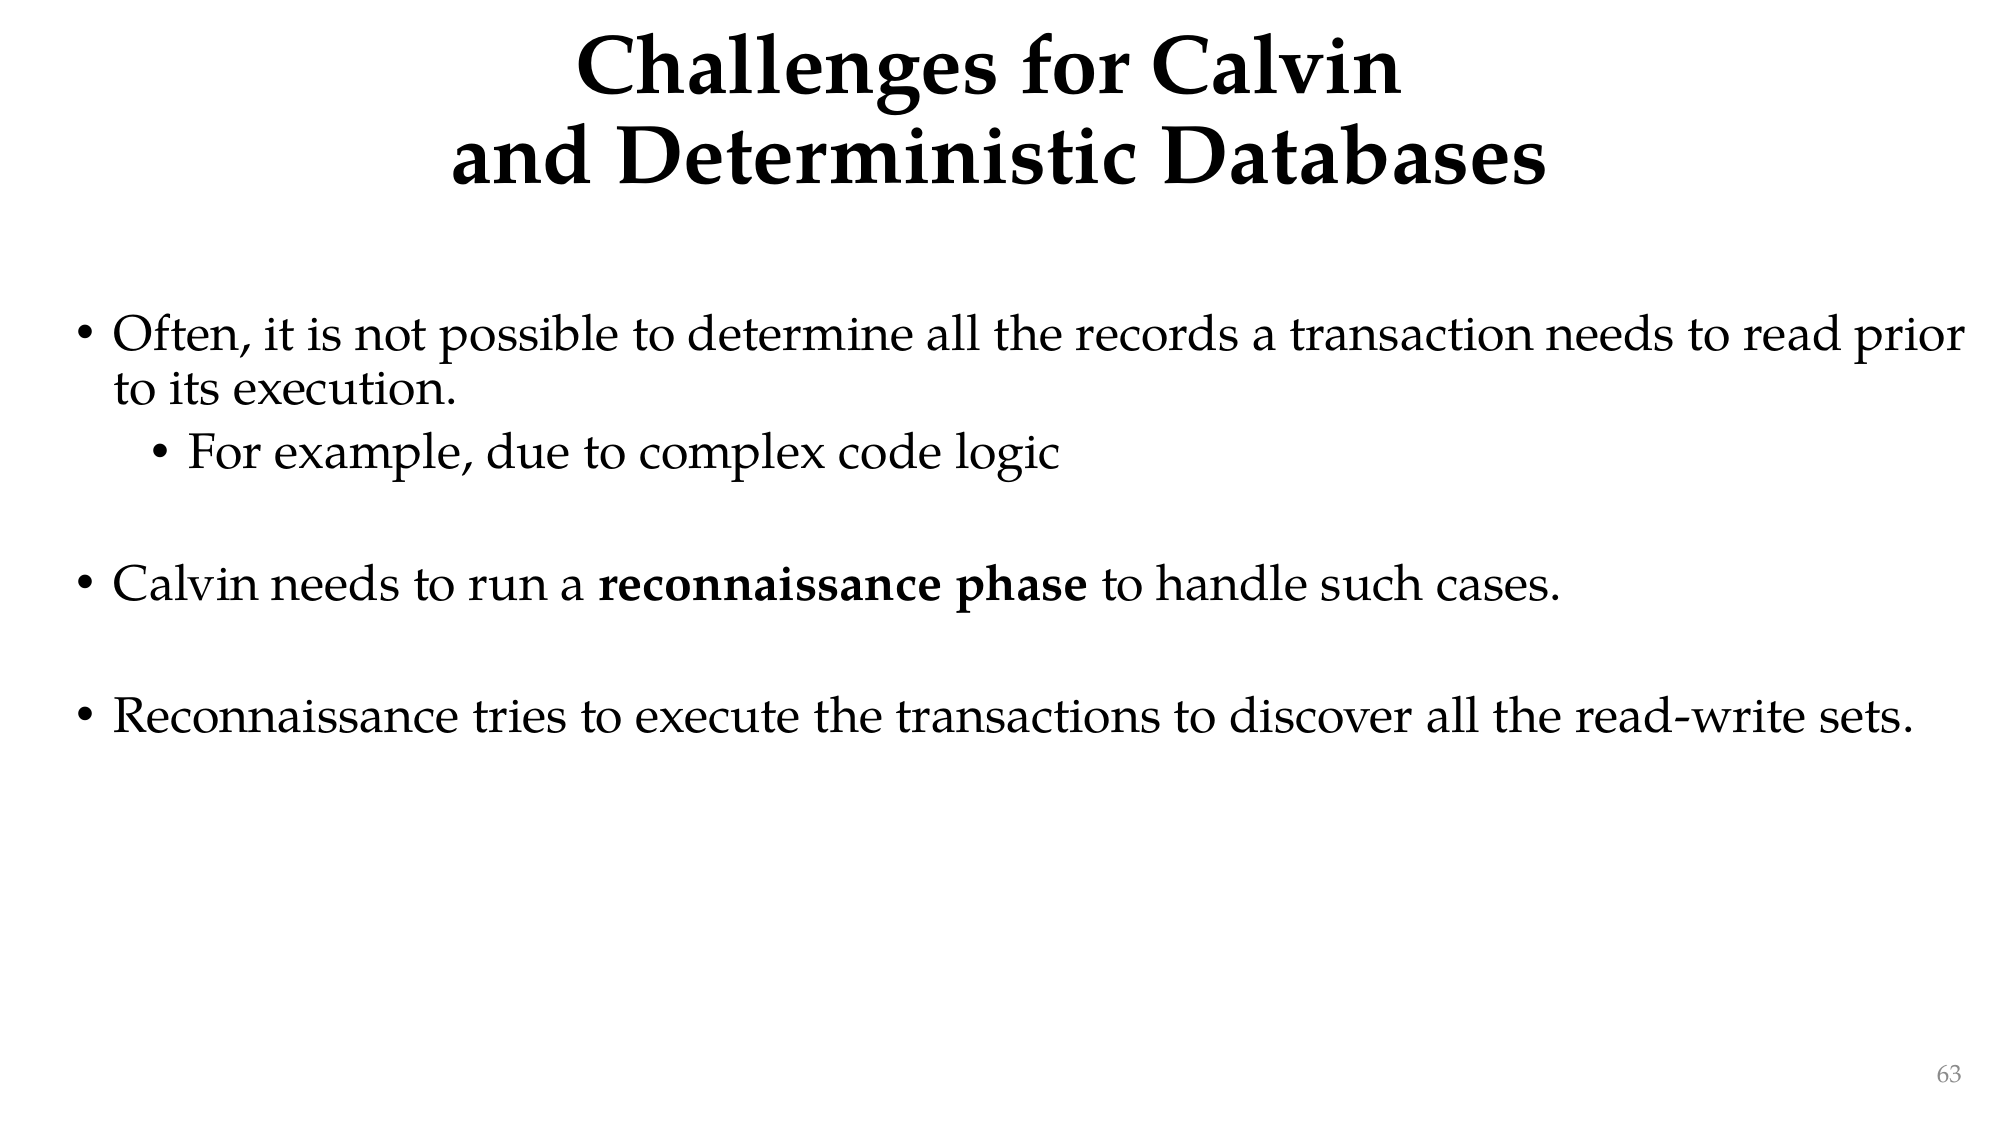

# Challenges for Calvin and Deterministic Databases
Often, it is not possible to determine all the records a transaction needs to read prior to its execution.
For example, due to complex code logic

Calvin needs to run a reconnaissance phase to handle such cases.

Reconnaissance tries to execute the transactions to discover all the read-write sets.
63